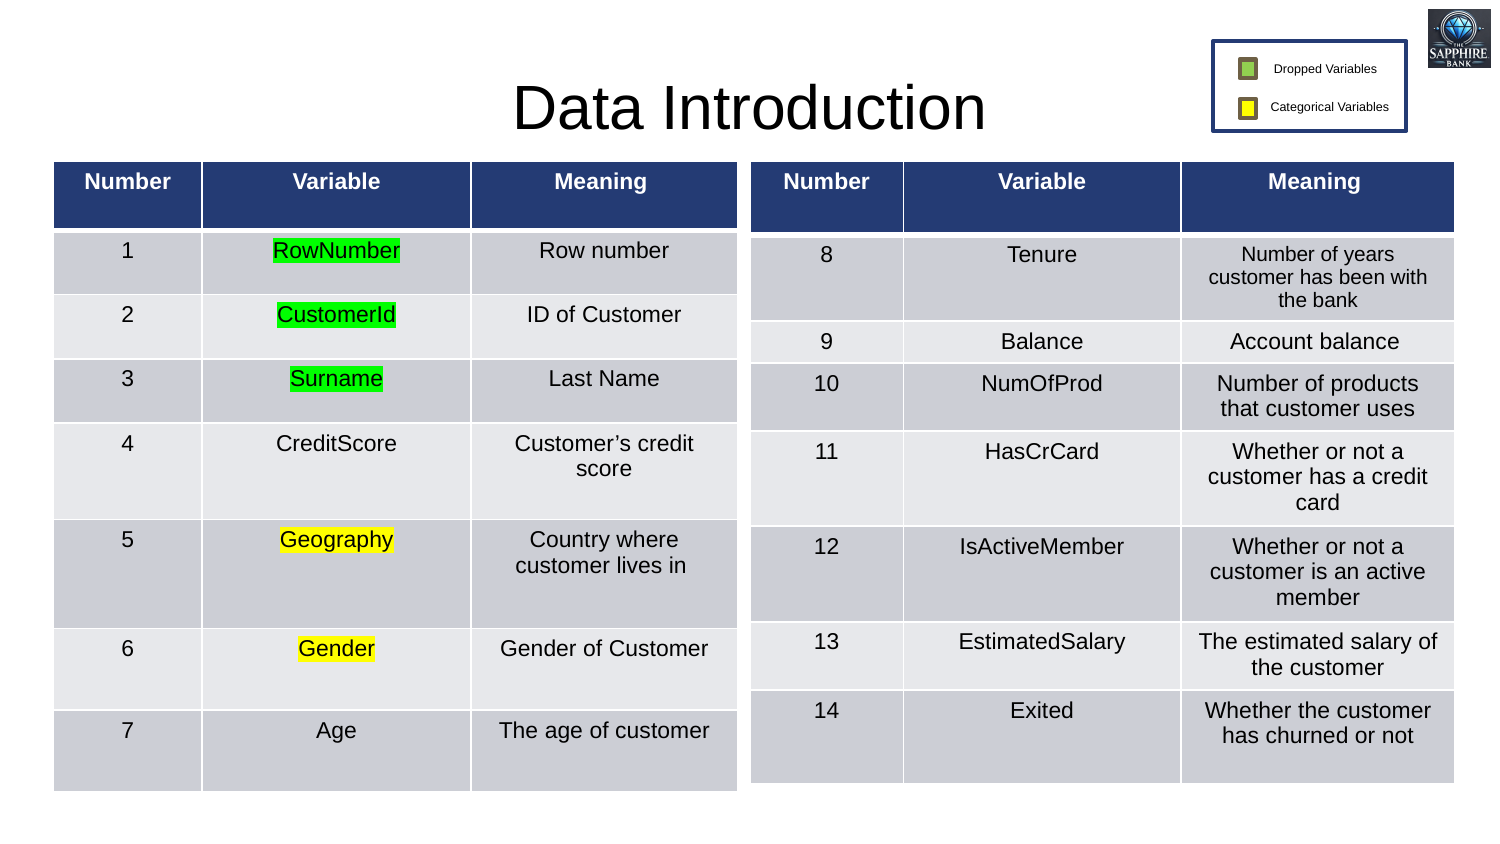

Dropped Variables

# Data Introduction
Categorical Variables

| Number | Variable | Meaning |
| --- | --- | --- |
| 1 | RowNumber | Row number |
| 2 | CustomerId | ID of Customer |
| 3 | Surname | Last Name |
| 4 | CreditScore | Customer’s credit score |
| 5 | Geography | Country where customer lives in |
| 6 | Gender | Gender of Customer |
| 7 | Age | The age of customer |
| Number | Variable | Meaning |
| --- | --- | --- |
| 8 | Tenure | Number of years customer has been with the bank |
| 9 | Balance | Account balance |
| 10 | NumOfProd | Number of products that customer uses |
| 11 | HasCrCard | Whether or not a customer has a credit card |
| 12 | IsActiveMember | Whether or not a customer is an active member |
| 13 | EstimatedSalary | The estimated salary of the customer |
| 14 | Exited | Whether the customer has churned or not |